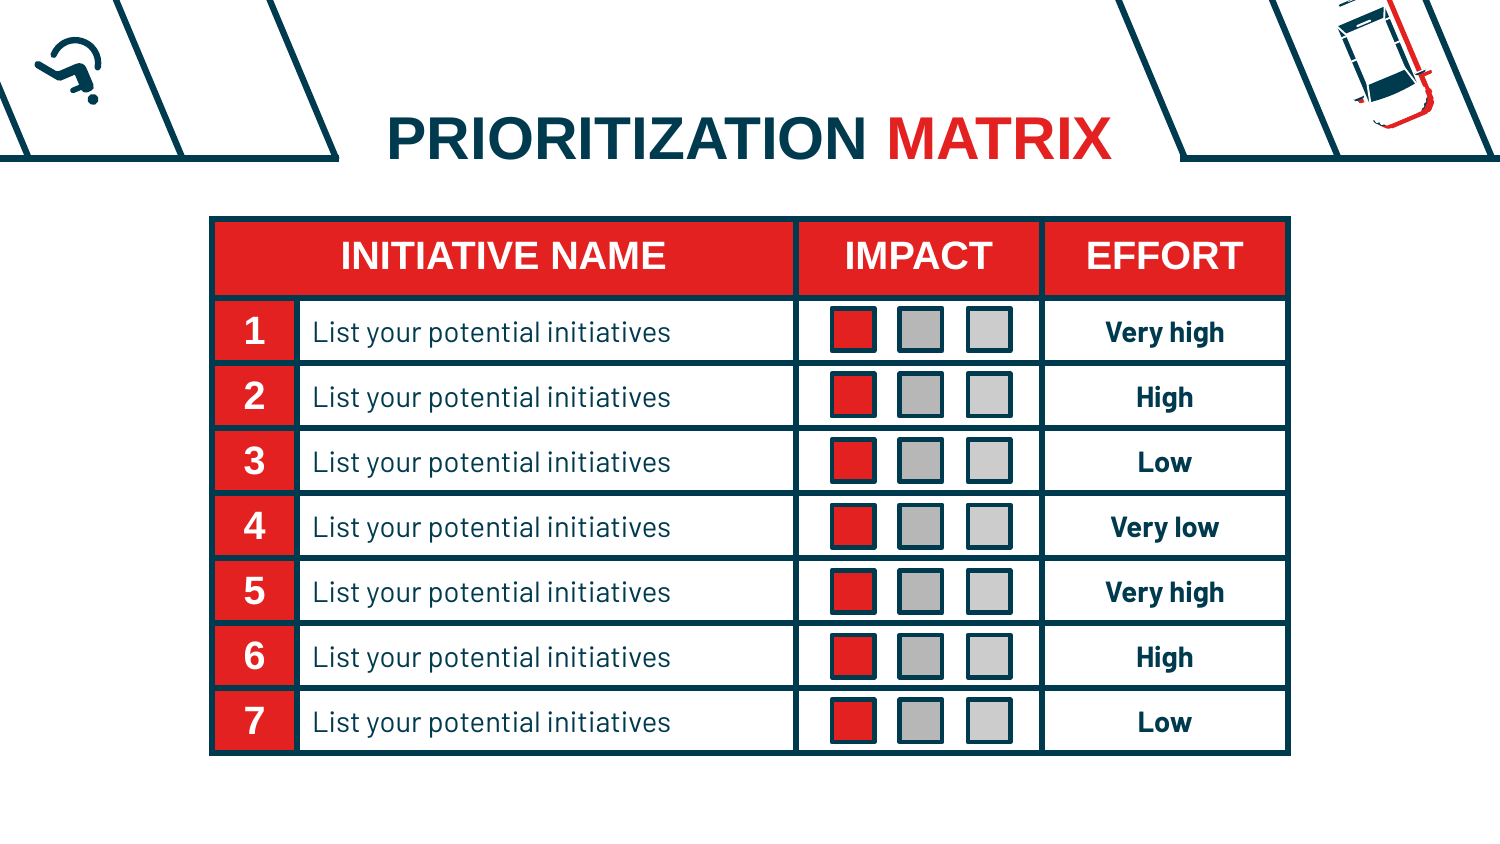

# PRIORITIZATION MATRIX
| INITIATIVE NAME |  | IMPACT | EFFORT |
| --- | --- | --- | --- |
| 1 | List your potential initiatives |  | Very high |
| 2 | List your potential initiatives |  | High |
| 3 | List your potential initiatives |  | Low |
| 4 | List your potential initiatives |  | Very low |
| 5 | List your potential initiatives |  | Very high |
| 6 | List your potential initiatives |  | High |
| 7 | List your potential initiatives |  | Low |